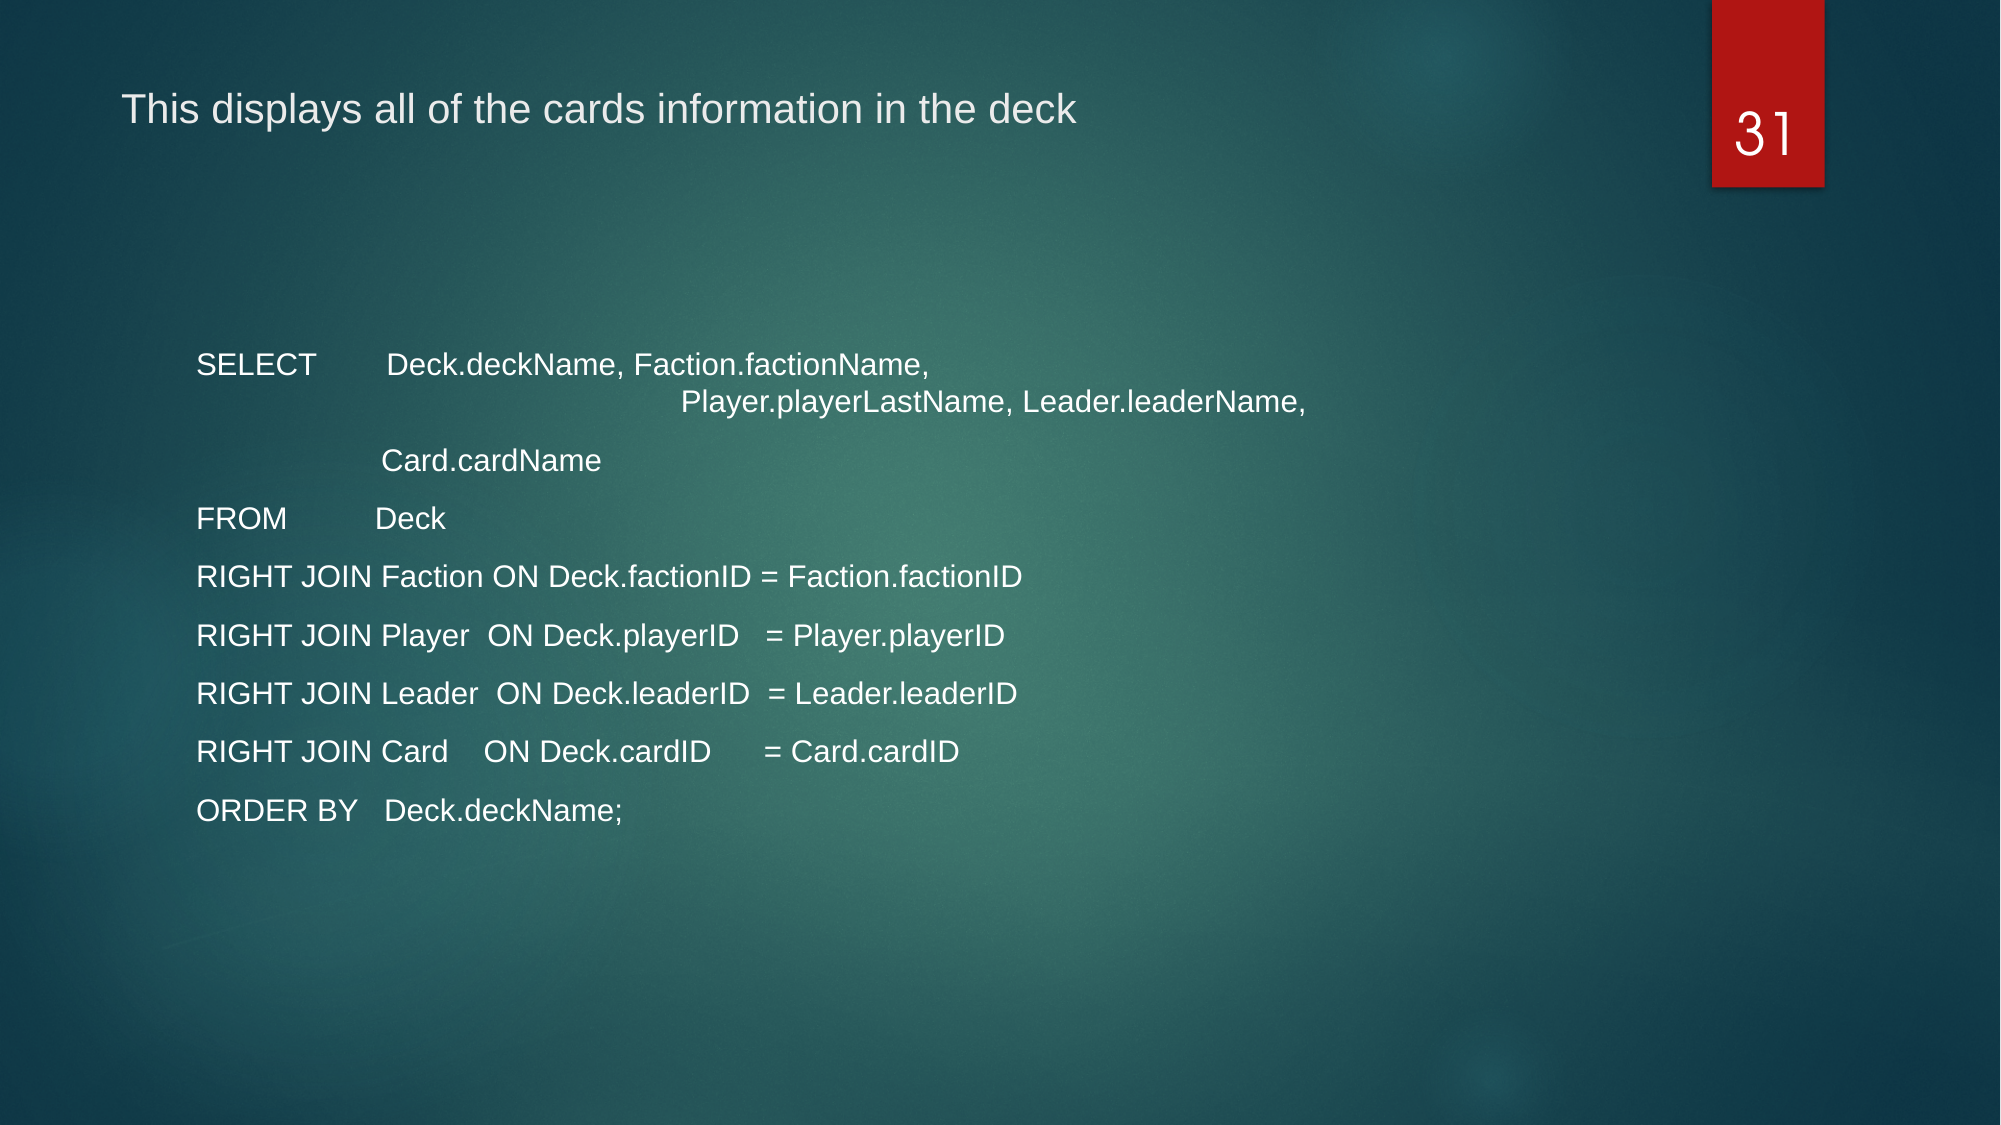

31
# This displays all of the cards information in the deck
SELECT        Deck.deckName, Faction.factionName,   	  	 	 	           	  	 	    Player.playerLastName, Leader.leaderName,
	    Card.cardName
FROM          Deck
RIGHT JOIN Faction ON Deck.factionID = Faction.factionID
RIGHT JOIN Player  ON Deck.playerID   = Player.playerID
RIGHT JOIN Leader  ON Deck.leaderID  = Leader.leaderID
RIGHT JOIN Card    ON Deck.cardID      = Card.cardID
ORDER BY   Deck.deckName;